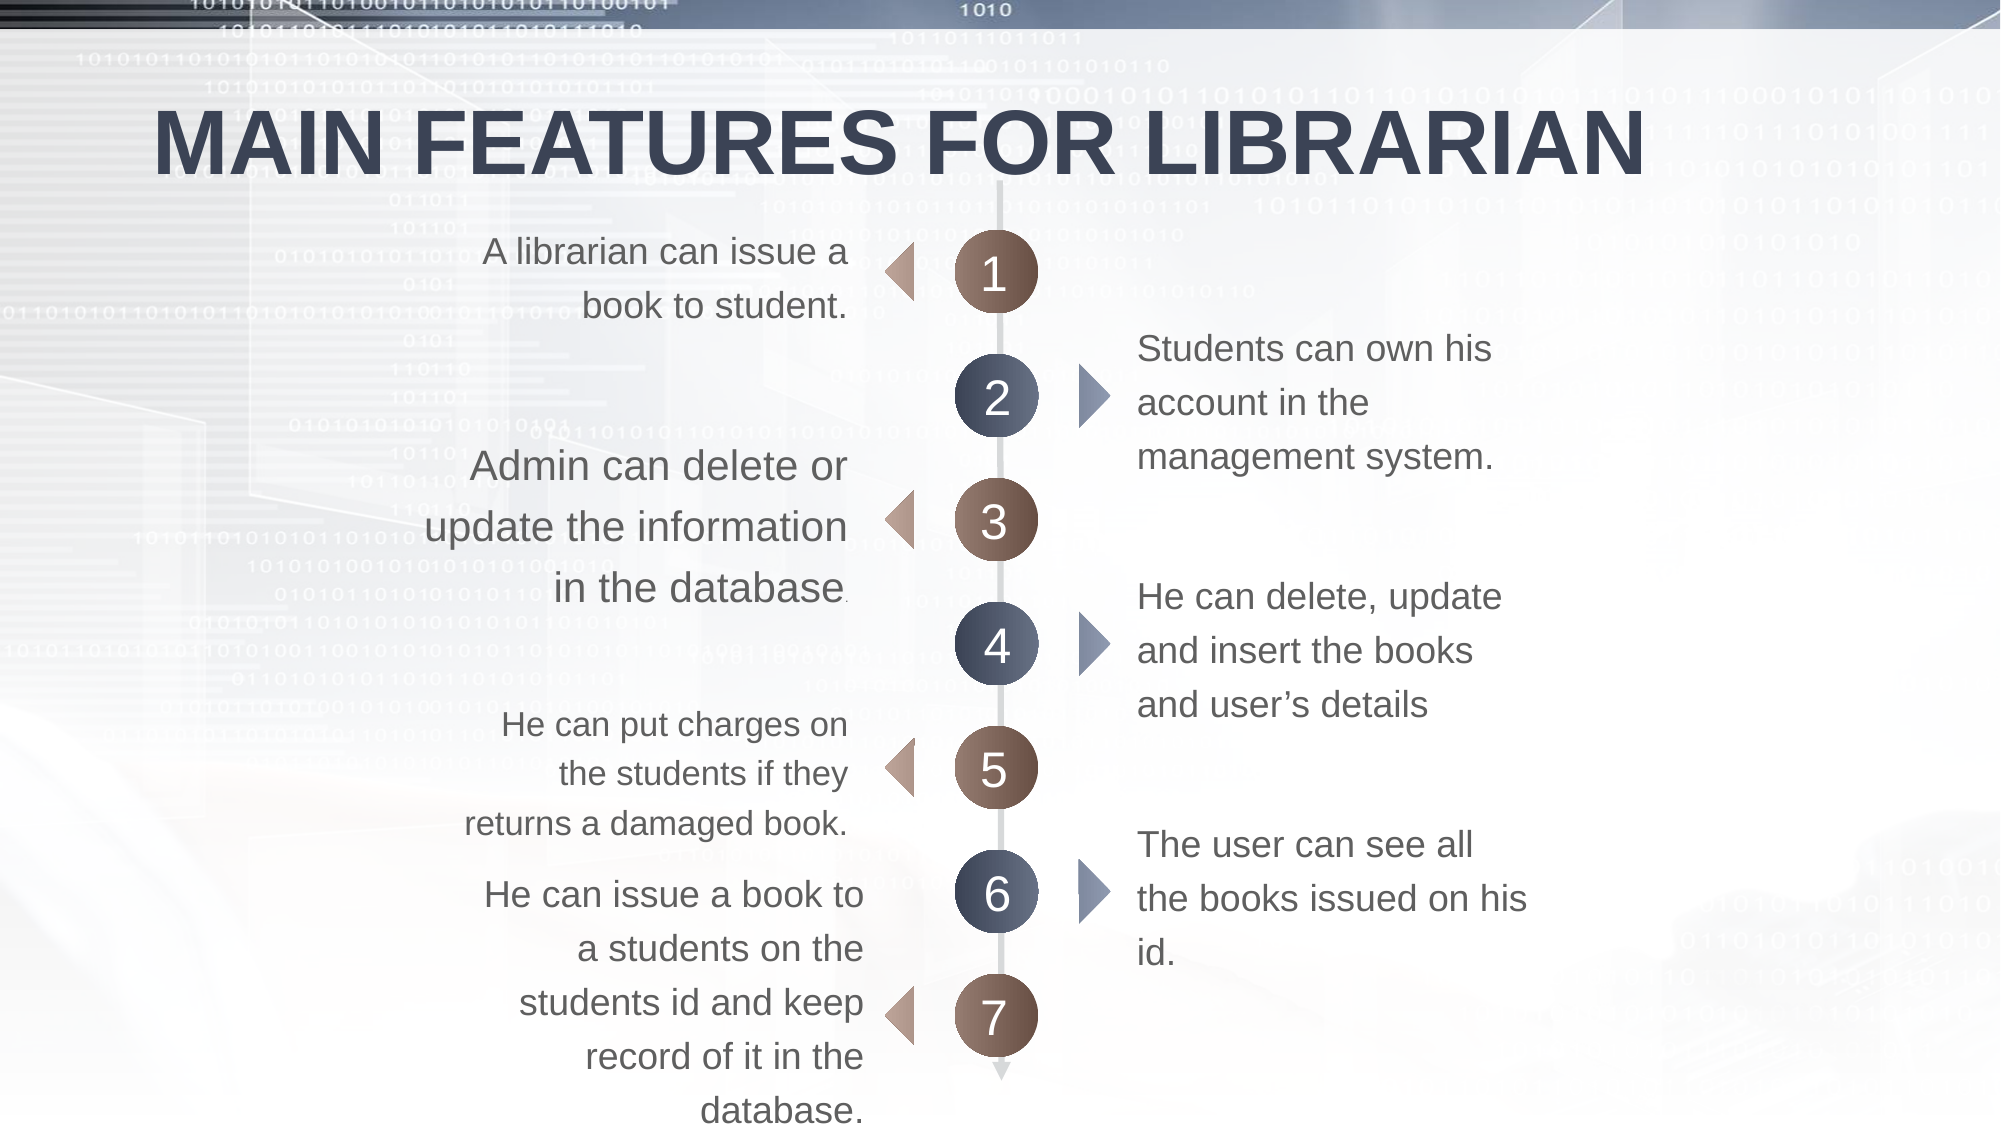

# MAIN FEATURES FOR LIBRARIAN
A librarian can issue a book to student.
1
Students can own his account in the management system.
2
Admin can delete or update the information in the database.
3
He can delete, update and insert the books and user’s details
4
He can put charges on the students if they returns a damaged book.
5
The user can see all the books issued on his id.
6
He can issue a book to a students on the students id and keep record of it in the database.
7